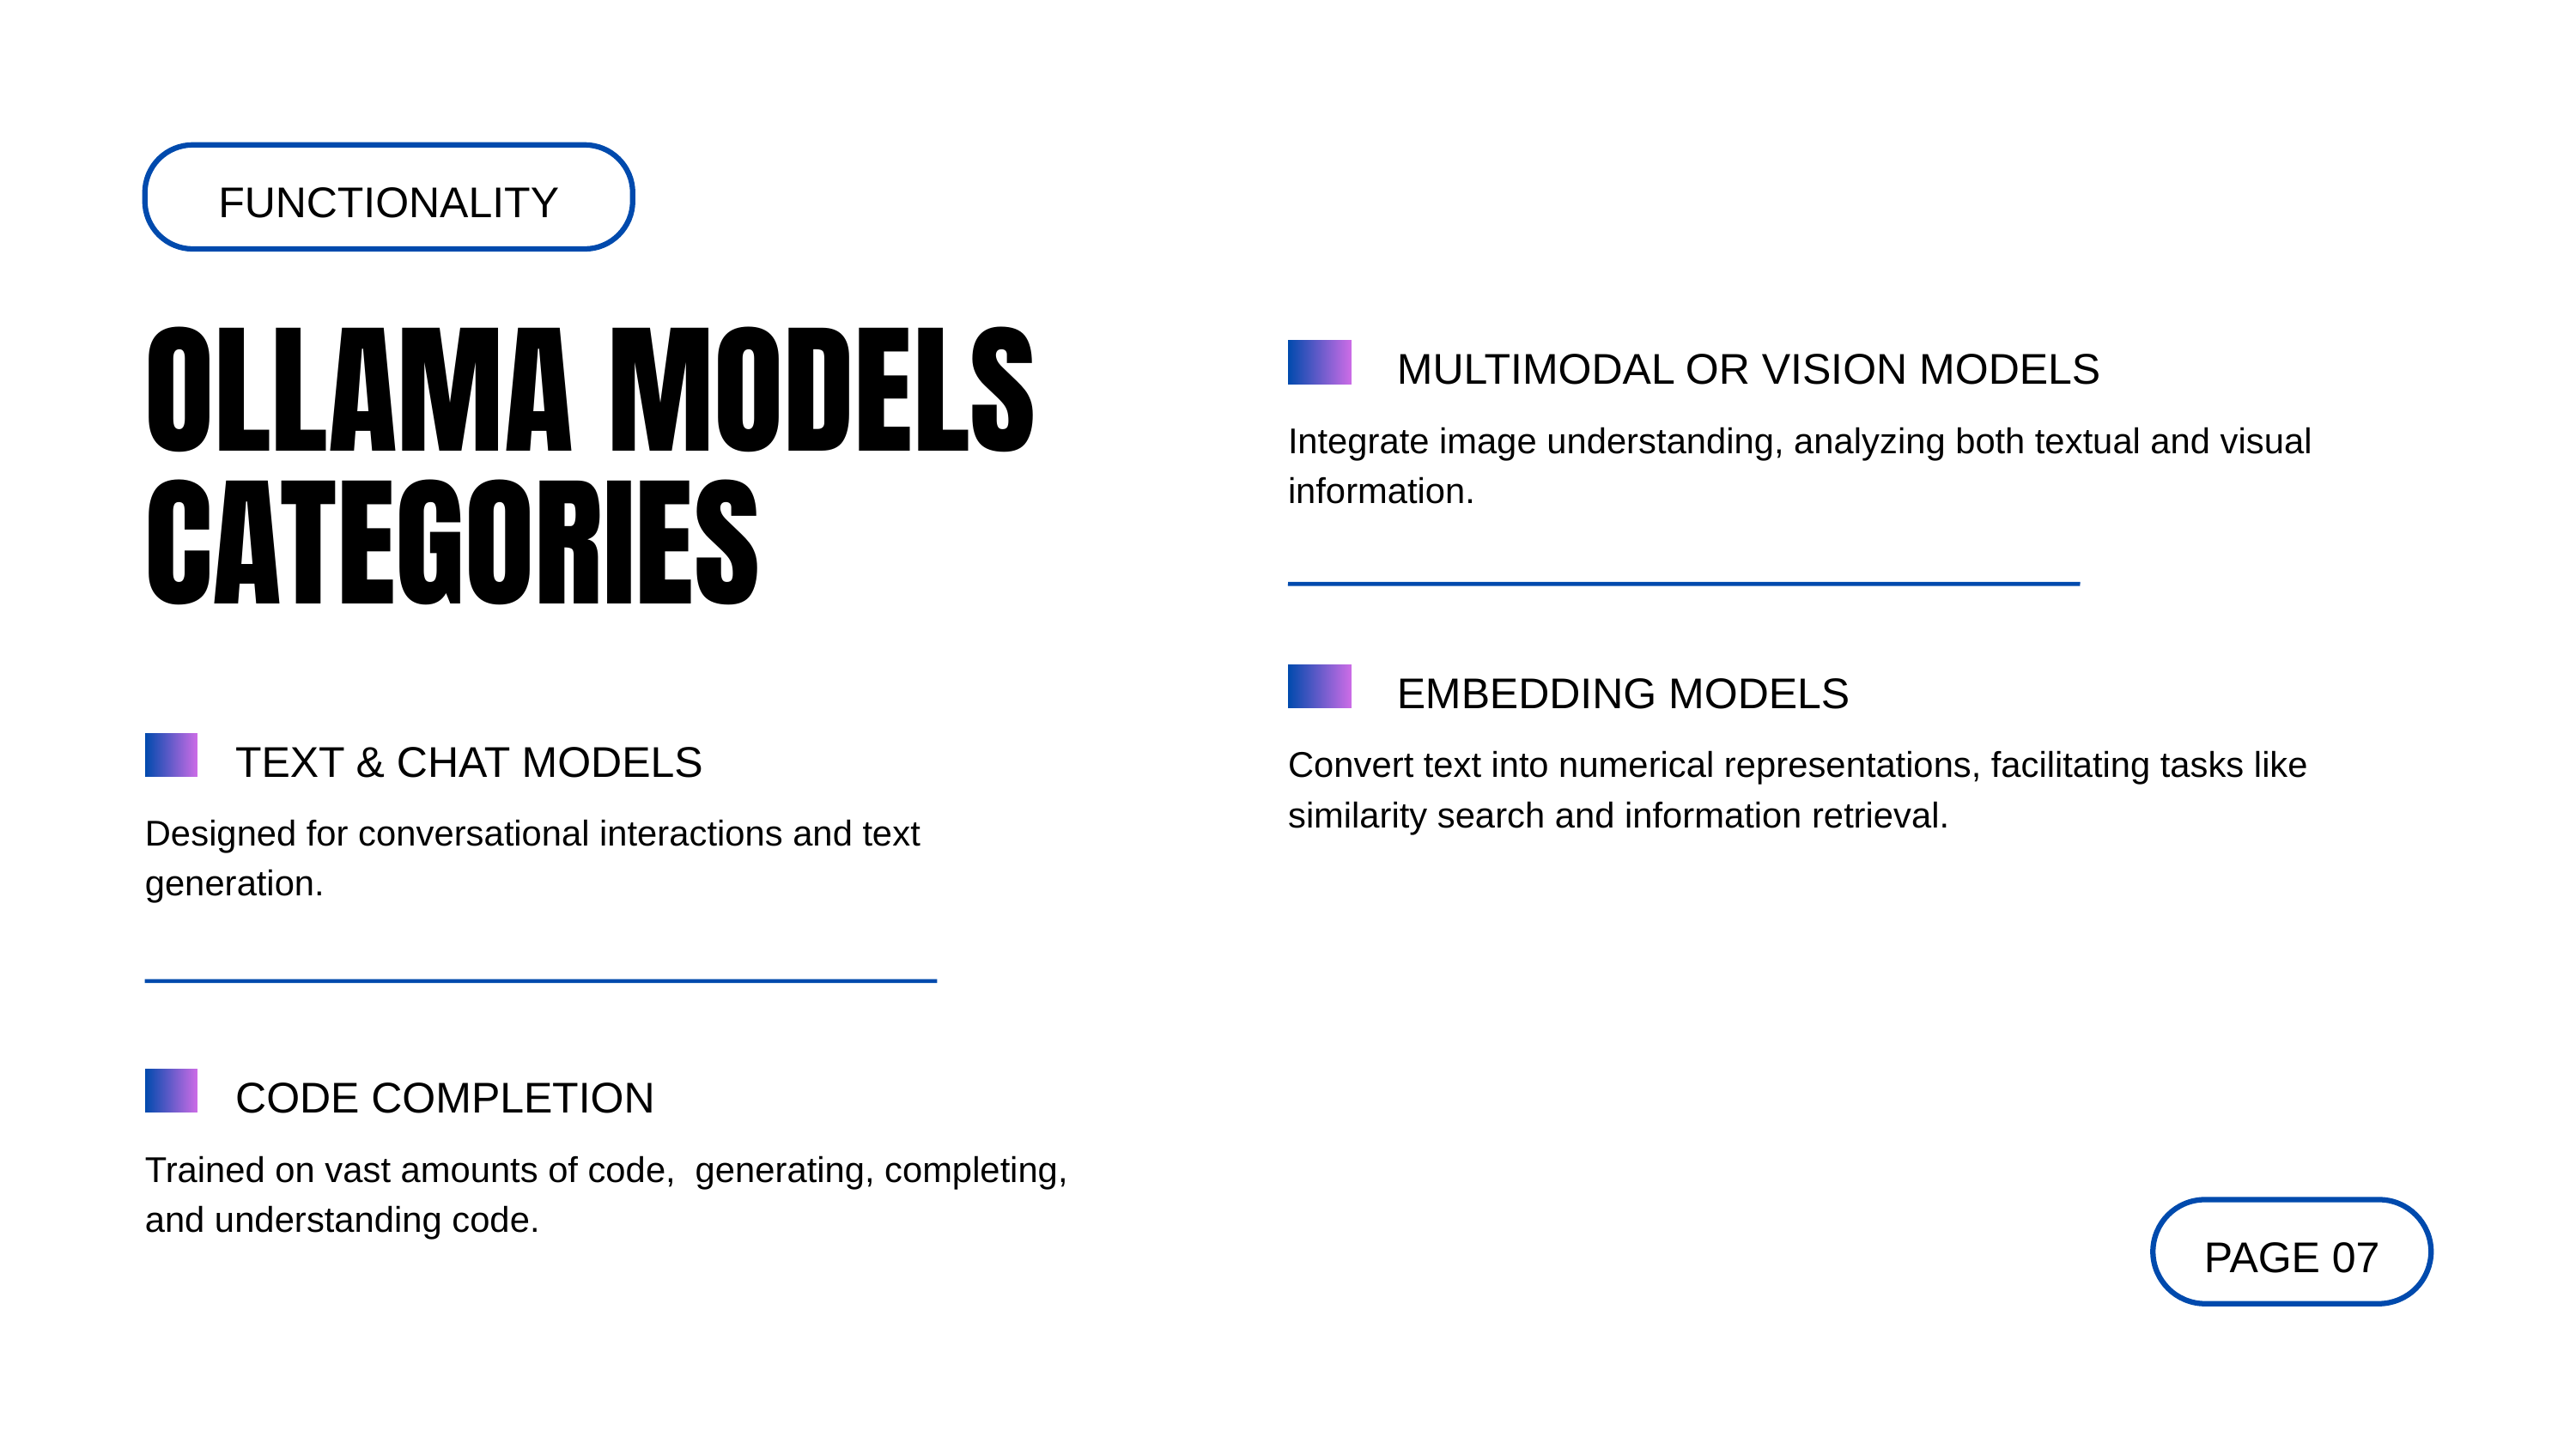

FUNCTIONALITY
OLLAMA MODELS CATEGORIES
MULTIMODAL OR VISION MODELS

Integrate image understanding, analyzing both textual and visual information.

EMBEDDING MODELS

Convert text into numerical representations, facilitating tasks like similarity search and information retrieval.
TEXT & CHAT MODELS

Designed for conversational interactions and text generation.

CODE COMPLETION

Trained on vast amounts of code,  generating, completing, and understanding code.

PAGE 07